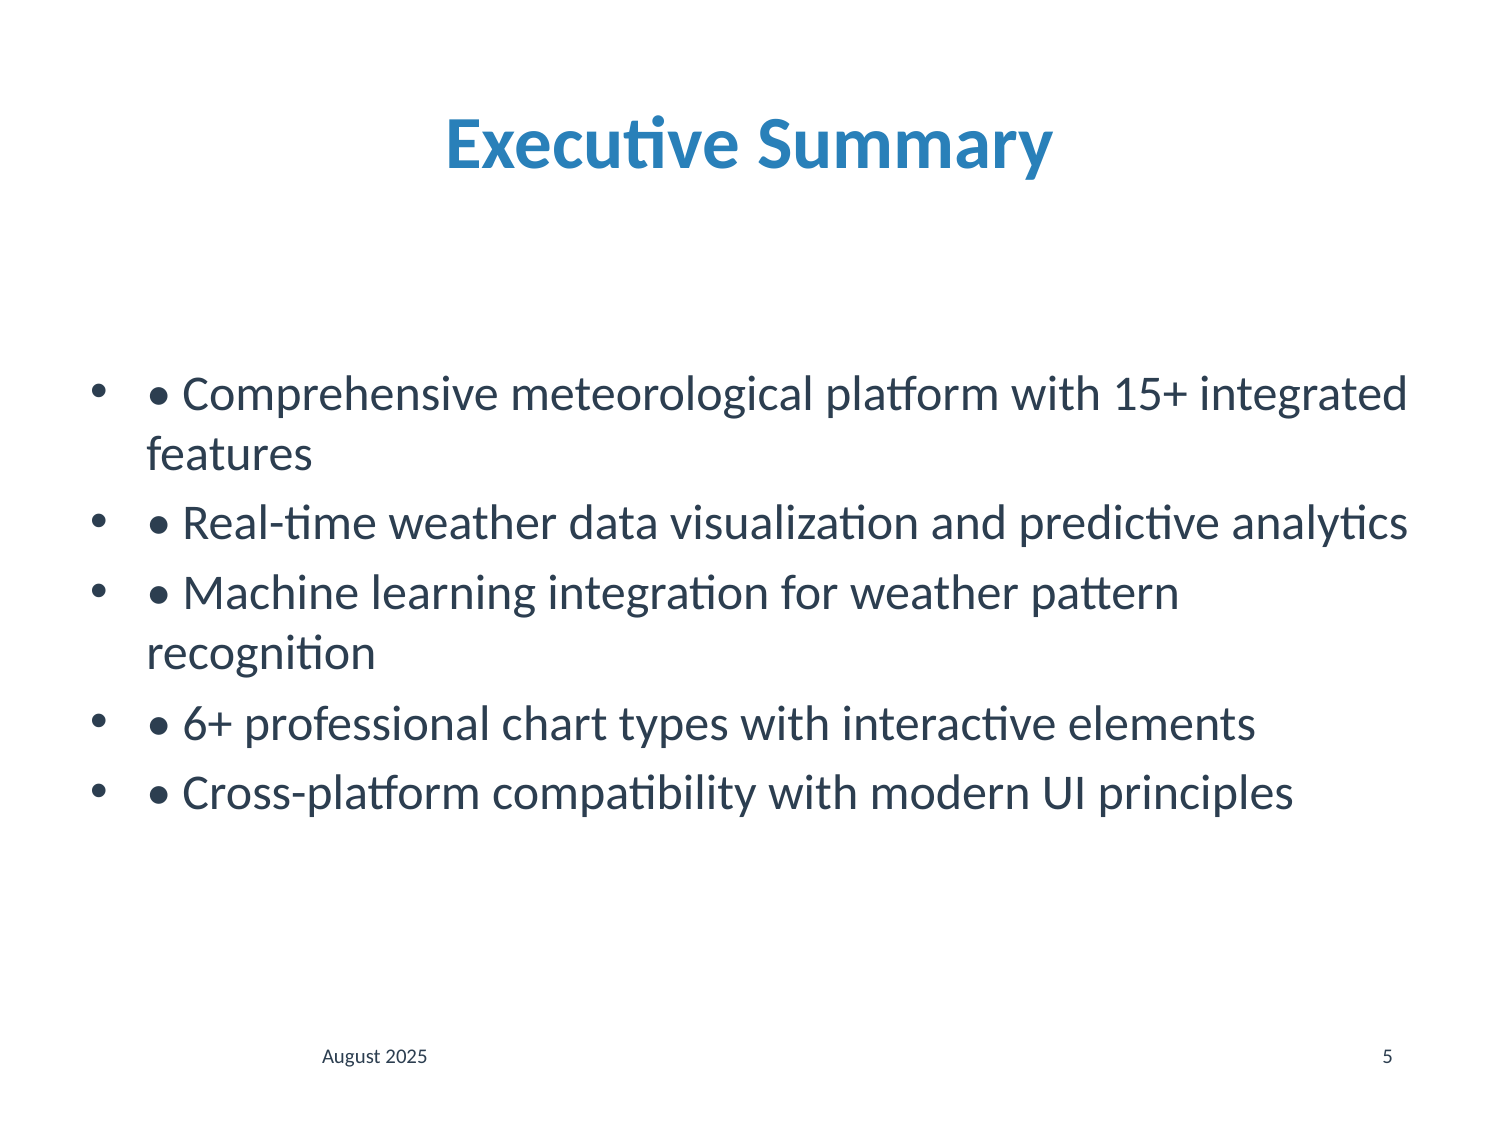

# Executive Summary

• Comprehensive meteorological platform with 15+ integrated features
• Real-time weather data visualization and predictive analytics
• Machine learning integration for weather pattern recognition
• 6+ professional chart types with interactive elements
• Cross-platform compatibility with modern UI principles
August 2025
5